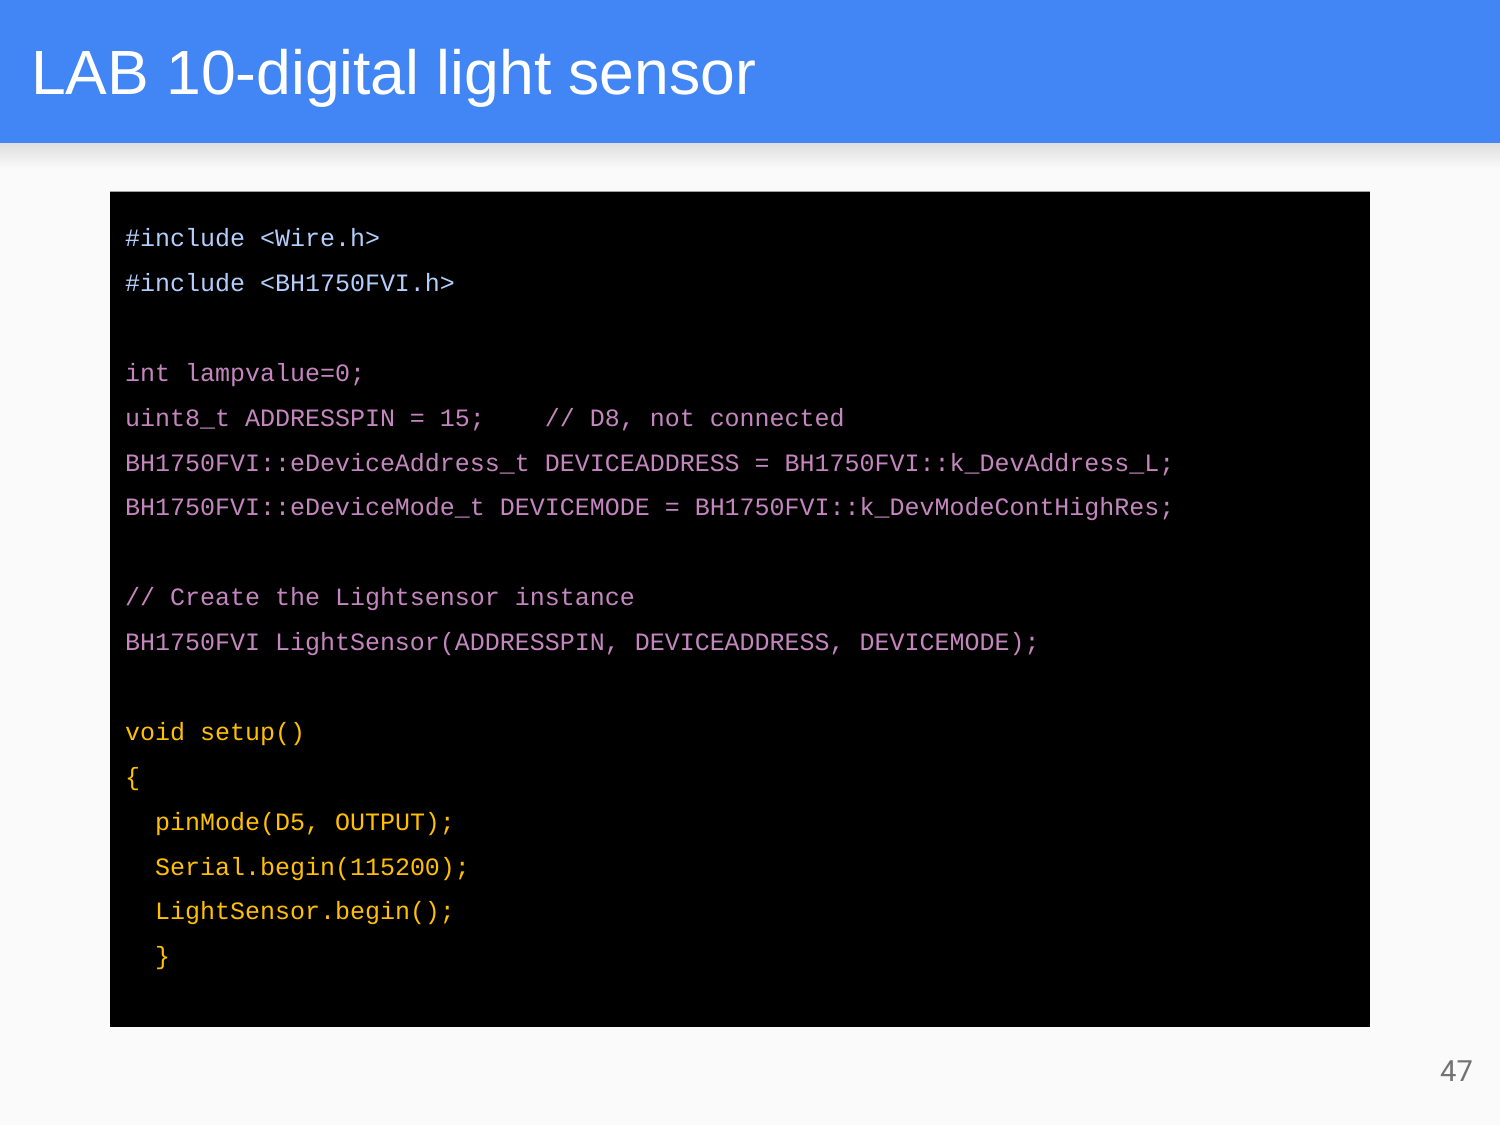

# LAB 10-digital light sensor
#include <Wire.h>
#include <BH1750FVI.h>

int lampvalue=0;
uint8_t ADDRESSPIN = 15;    // D8, not connected
BH1750FVI::eDeviceAddress_t DEVICEADDRESS = BH1750FVI::k_DevAddress_L;
BH1750FVI::eDeviceMode_t DEVICEMODE = BH1750FVI::k_DevModeContHighRes;

// Create the Lightsensor instance
BH1750FVI LightSensor(ADDRESSPIN, DEVICEADDRESS, DEVICEMODE);

void setup()
{
  pinMode(D5, OUTPUT);
  Serial.begin(115200);
  LightSensor.begin();
  }

47